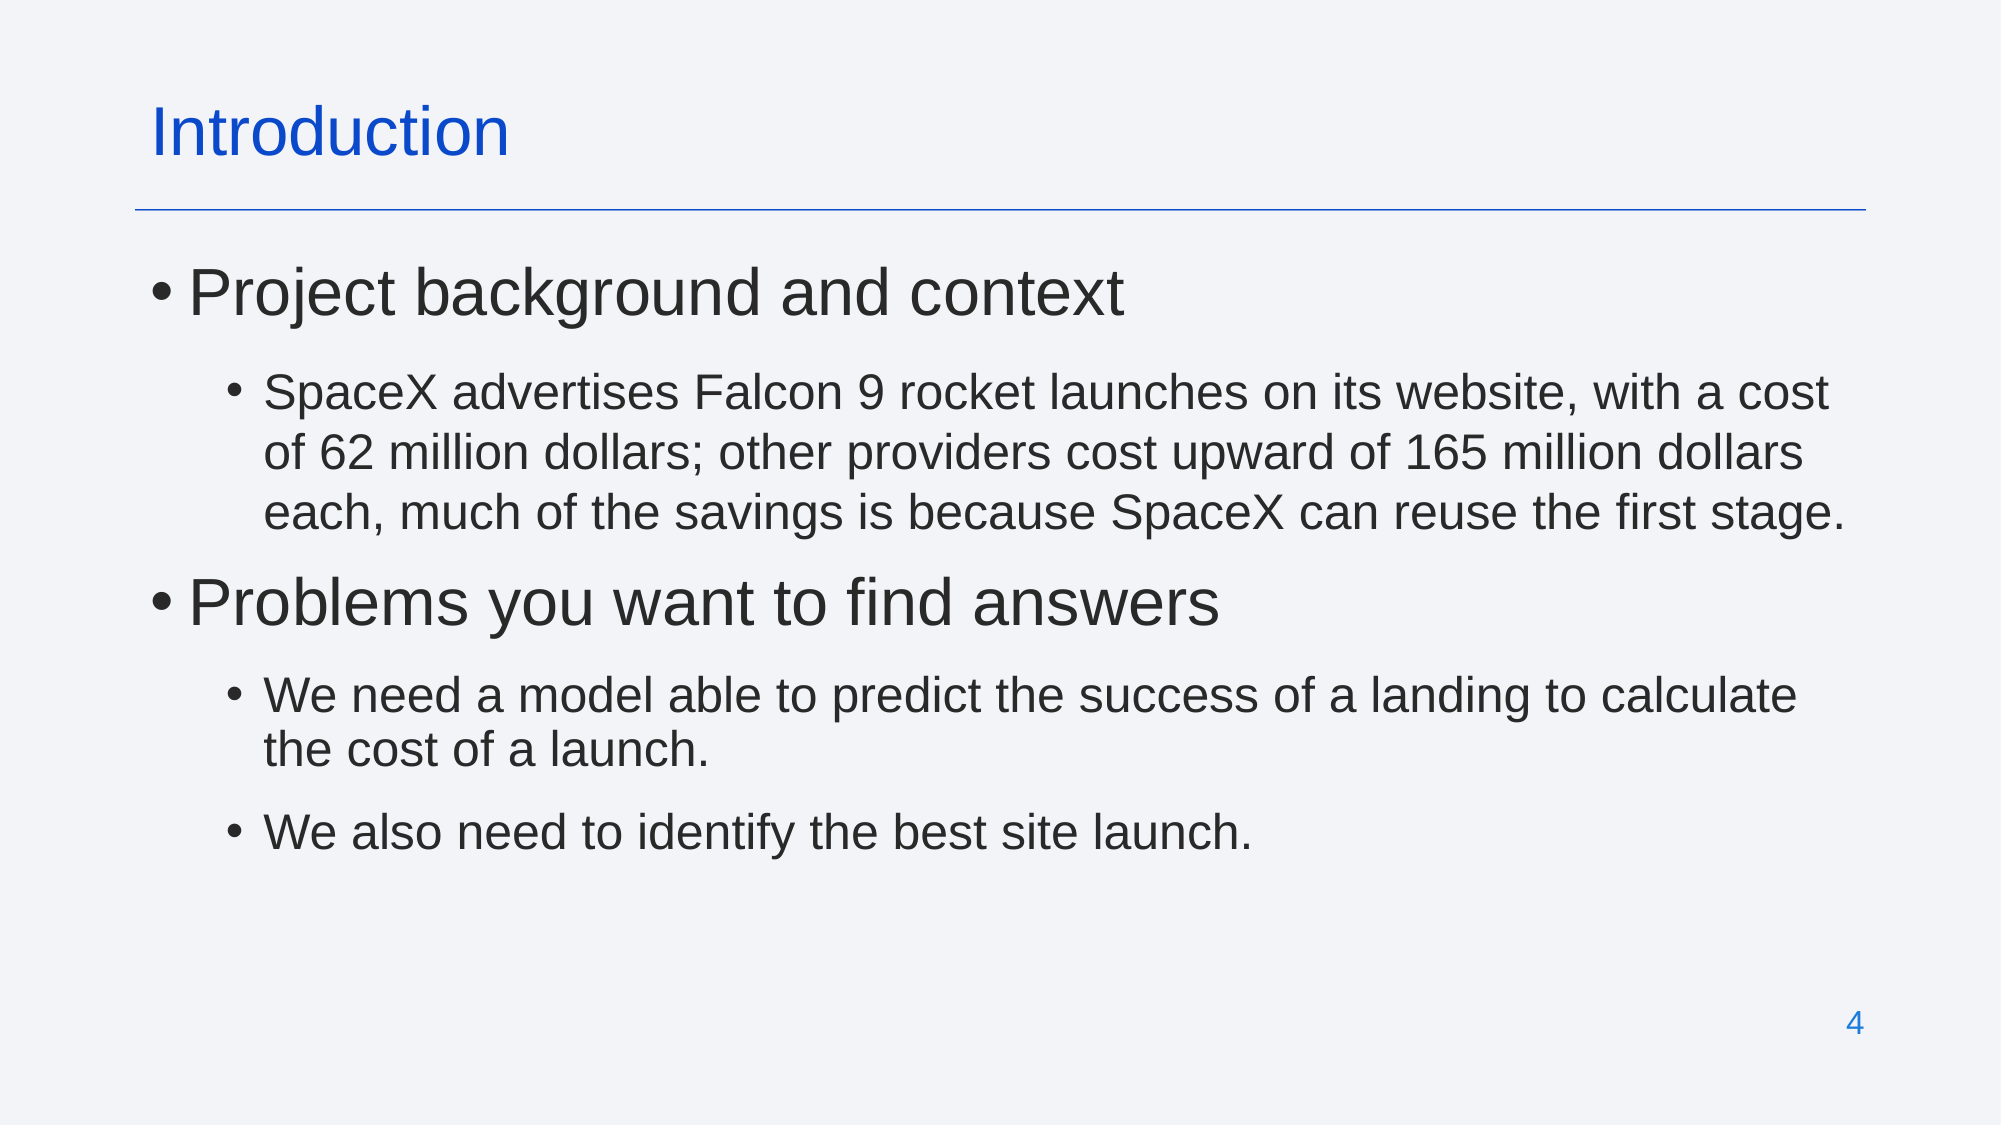

Introduction
Project background and context
SpaceX advertises Falcon 9 rocket launches on its website, with a cost of 62 million dollars; other providers cost upward of 165 million dollars each, much of the savings is because SpaceX can reuse the first stage.
Problems you want to find answers
We need a model able to predict the success of a landing to calculate the cost of a launch.
We also need to identify the best site launch.
4